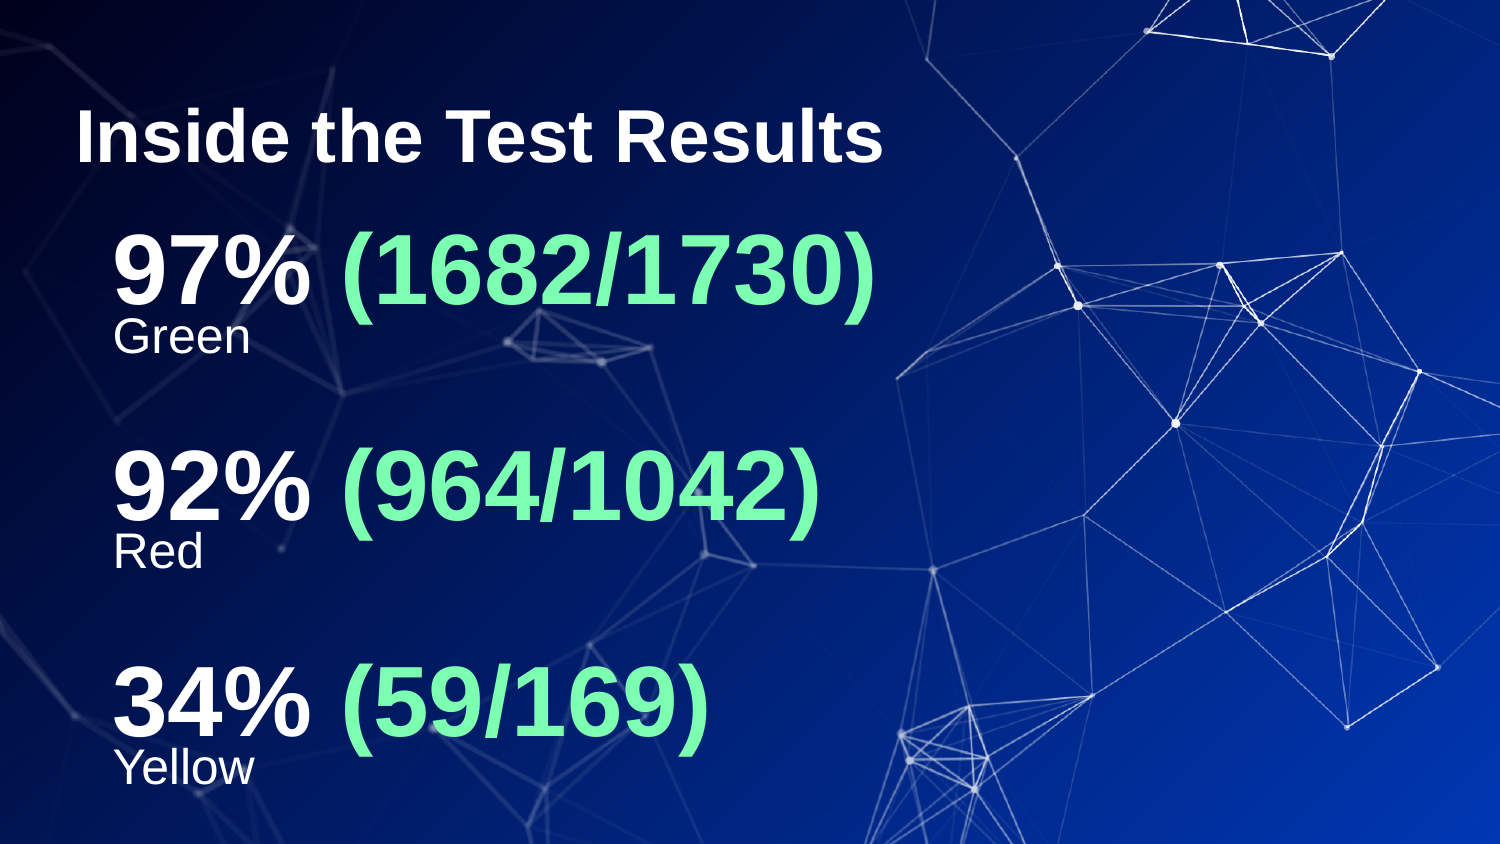

Inside the Test Results
97% (1682/1730)
Green
92% (964/1042)
Red
34% (59/169)
Yellow
21